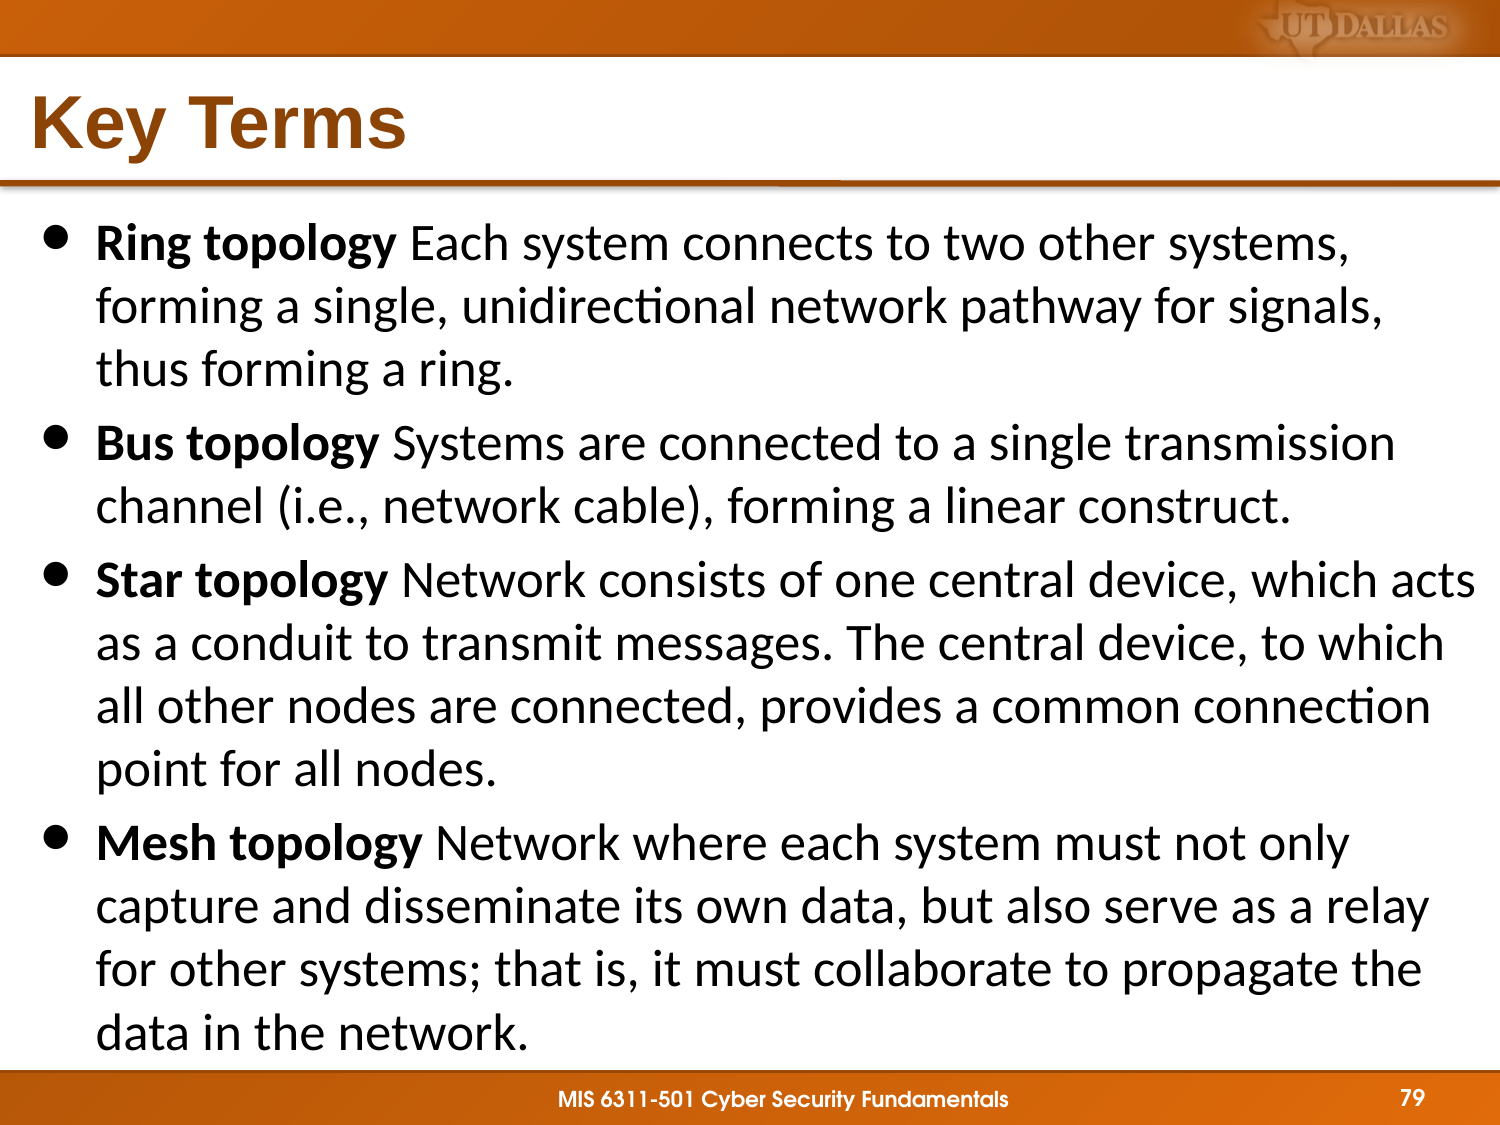

# Key Terms
Ring topology Each system connects to two other systems, forming a single, unidirectional network pathway for signals, thus forming a ring.
Bus topology Systems are connected to a single transmission channel (i.e., network cable), forming a linear construct.
Star topology Network consists of one central device, which acts as a conduit to transmit messages. The central device, to which all other nodes are connected, provides a common connection point for all nodes.
Mesh topology Network where each system must not only capture and disseminate its own data, but also serve as a relay for other systems; that is, it must collaborate to propagate the data in the network.
79